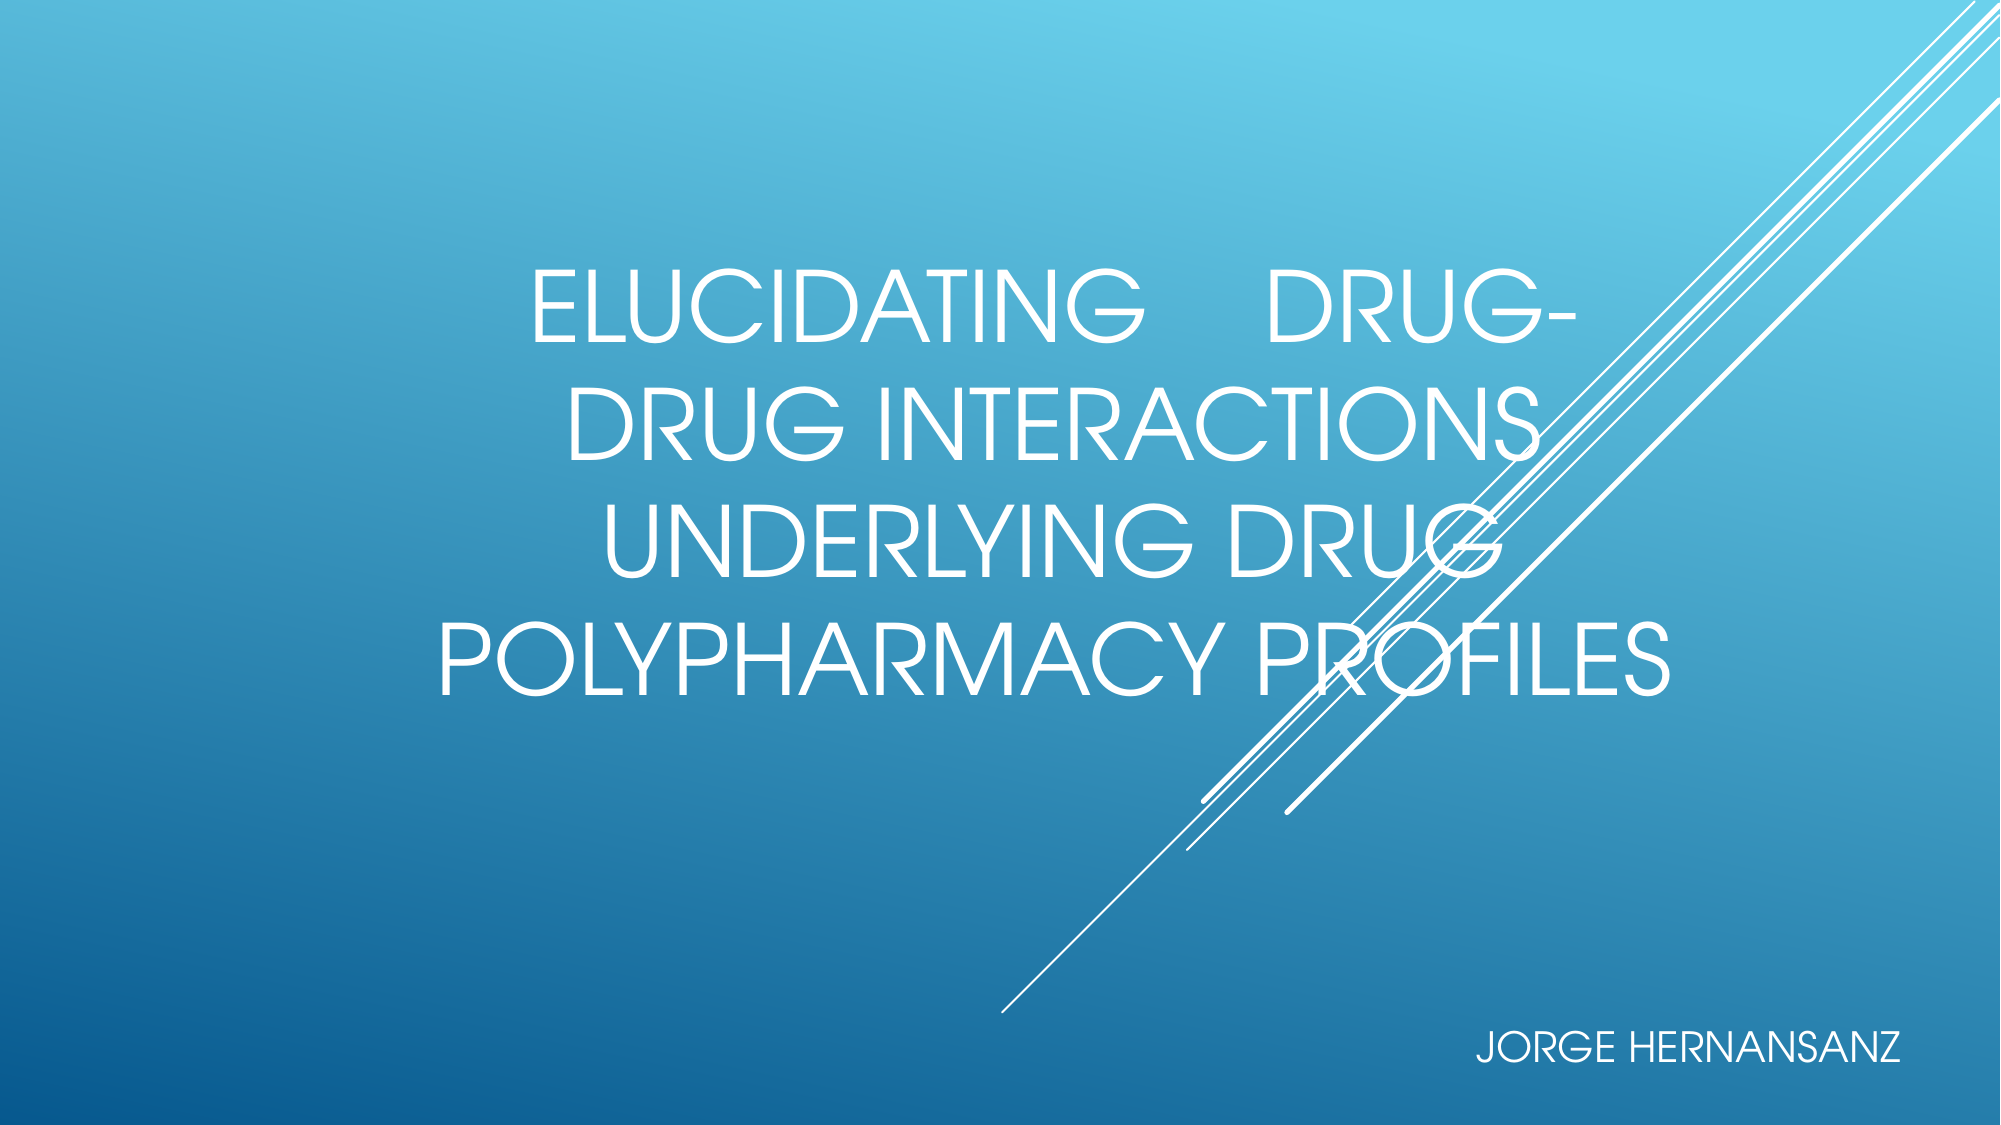

# ELUCIDATING 	DRUG-DRUG INTERACTIONS UNDERLYING DRUG POLYPHARMACY PROFILES
Jorge Hernansanz